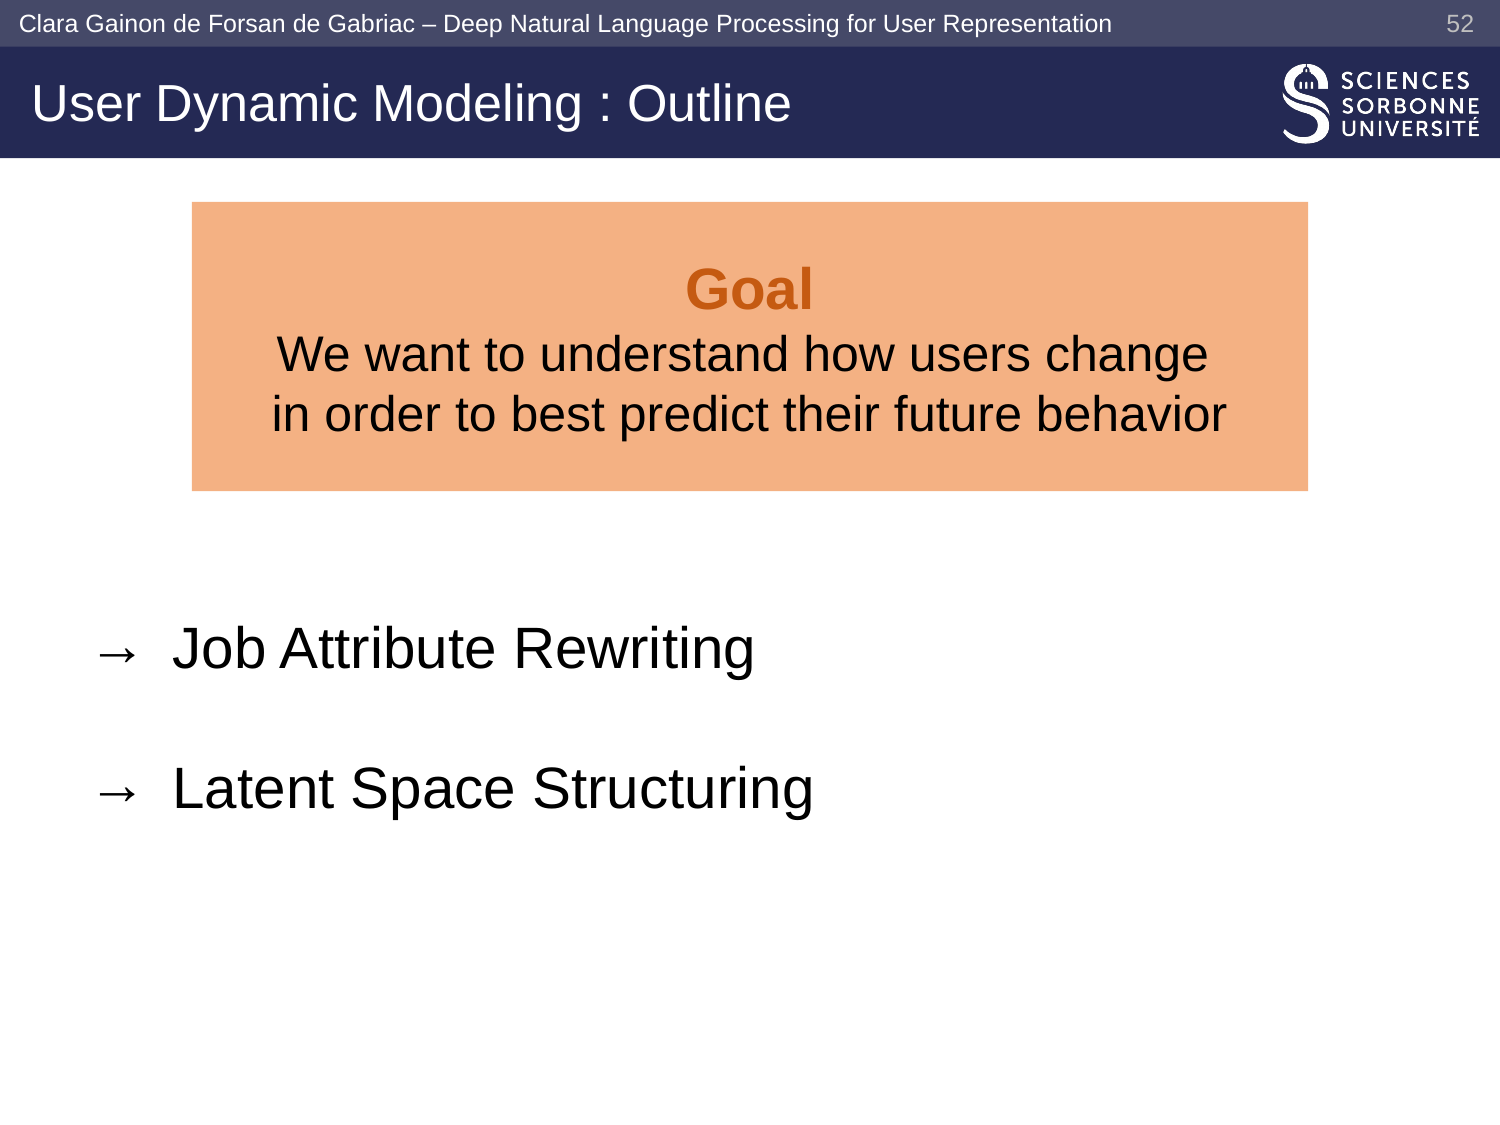

52
# User Dynamic Modeling : Outline
Goal
We want to understand how users change
in order to best predict their future behavior
Job Attribute Rewriting
Latent Space Structuring